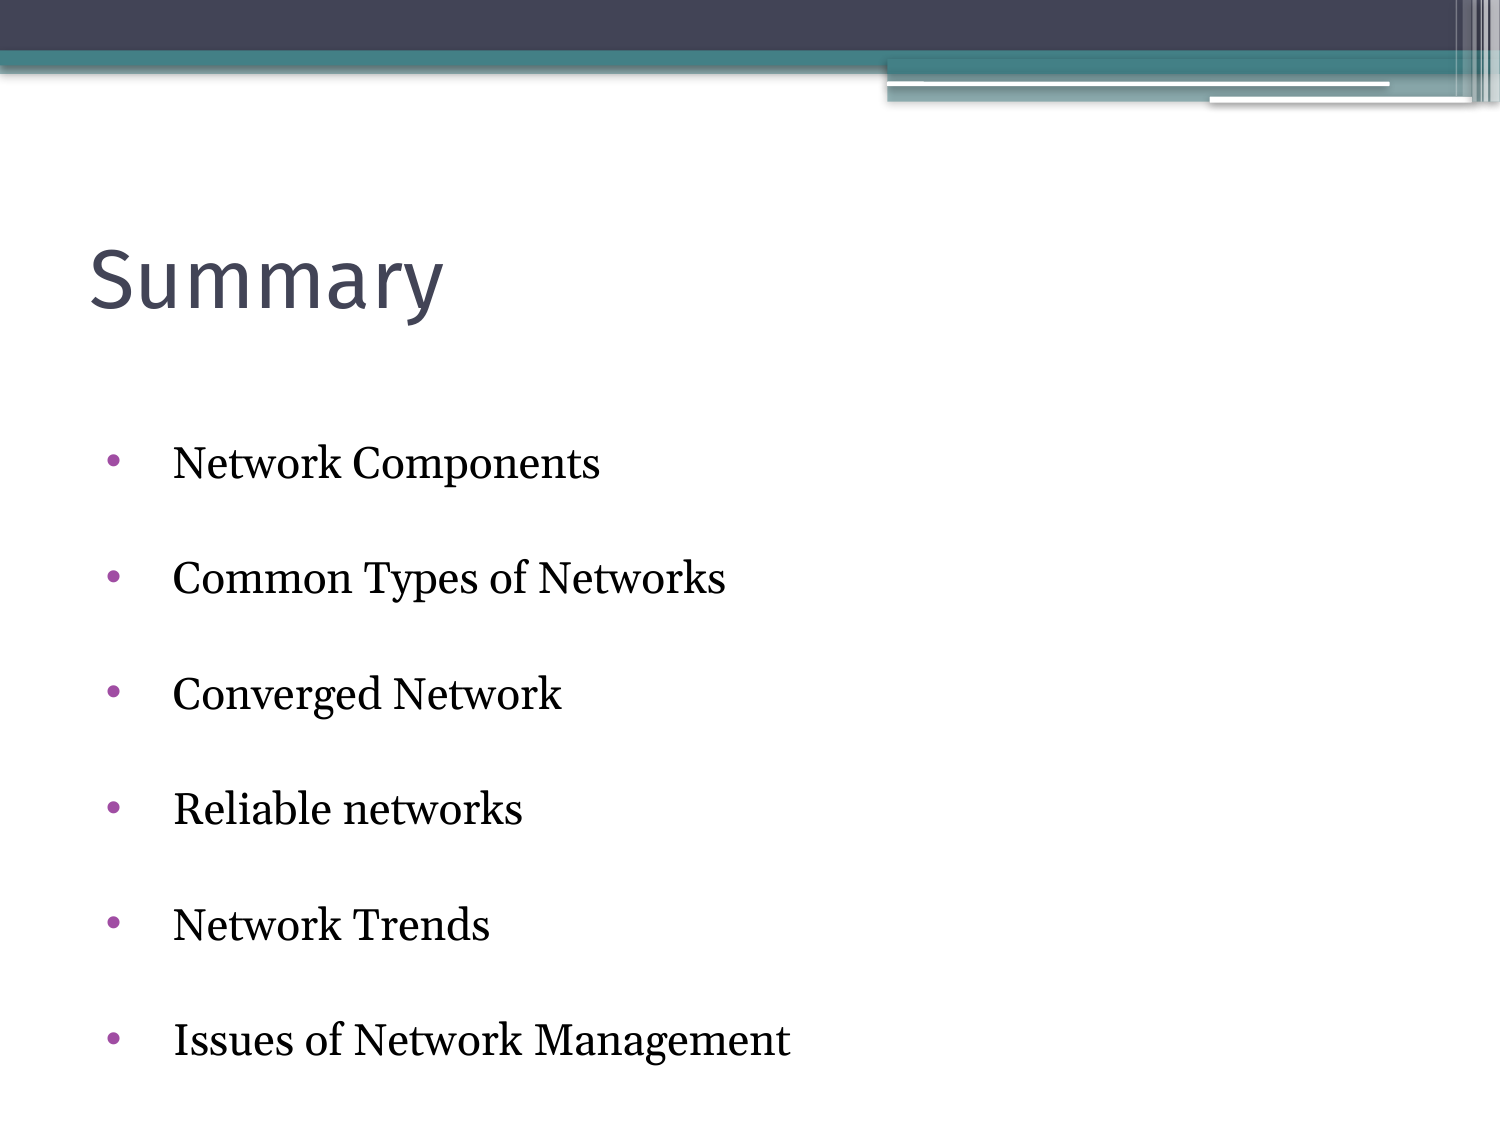

# Summary

Network Components

Common Types of Networks

Converged Network

Reliable networks

Network Trends

Issues of Network Management